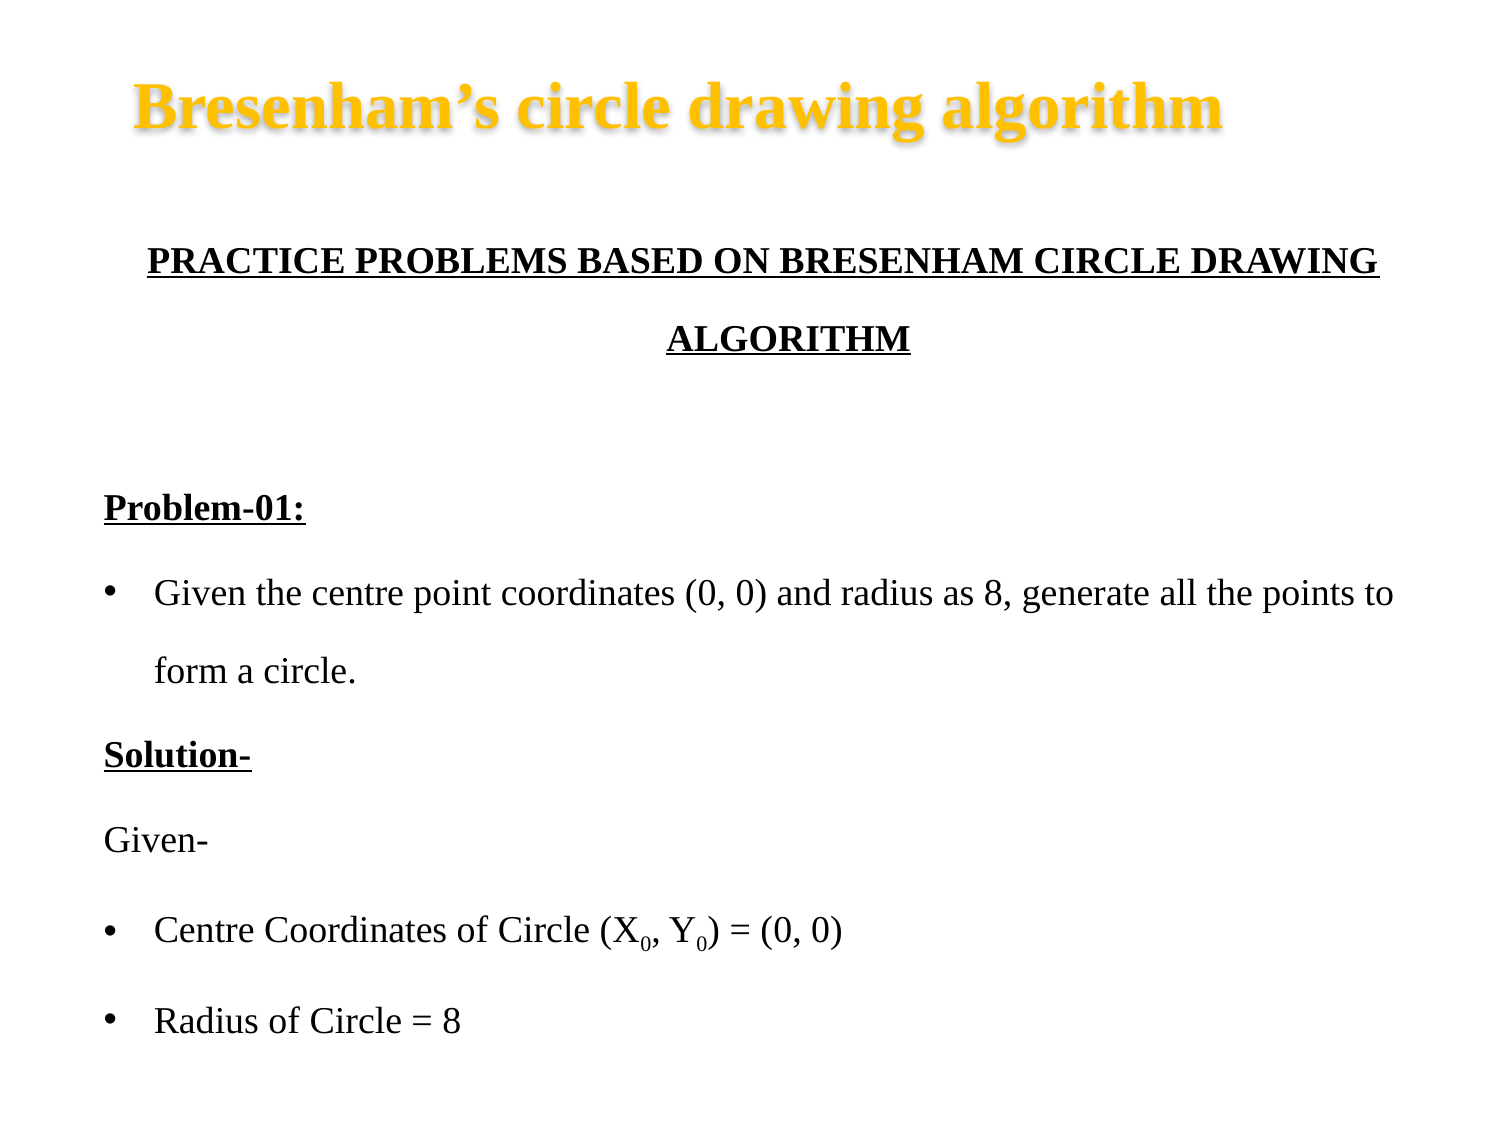

Bresenham’s circle drawing algorithm
PRACTICE PROBLEMS BASED ON BRESENHAM CIRCLE DRAWING ALGORITHM

Problem-01:
Given the centre point coordinates (0, 0) and radius as 8, generate all the points to form a circle.
Solution-
Given-
Centre Coordinates of Circle (X0, Y0) = (0, 0)
Radius of Circle = 8